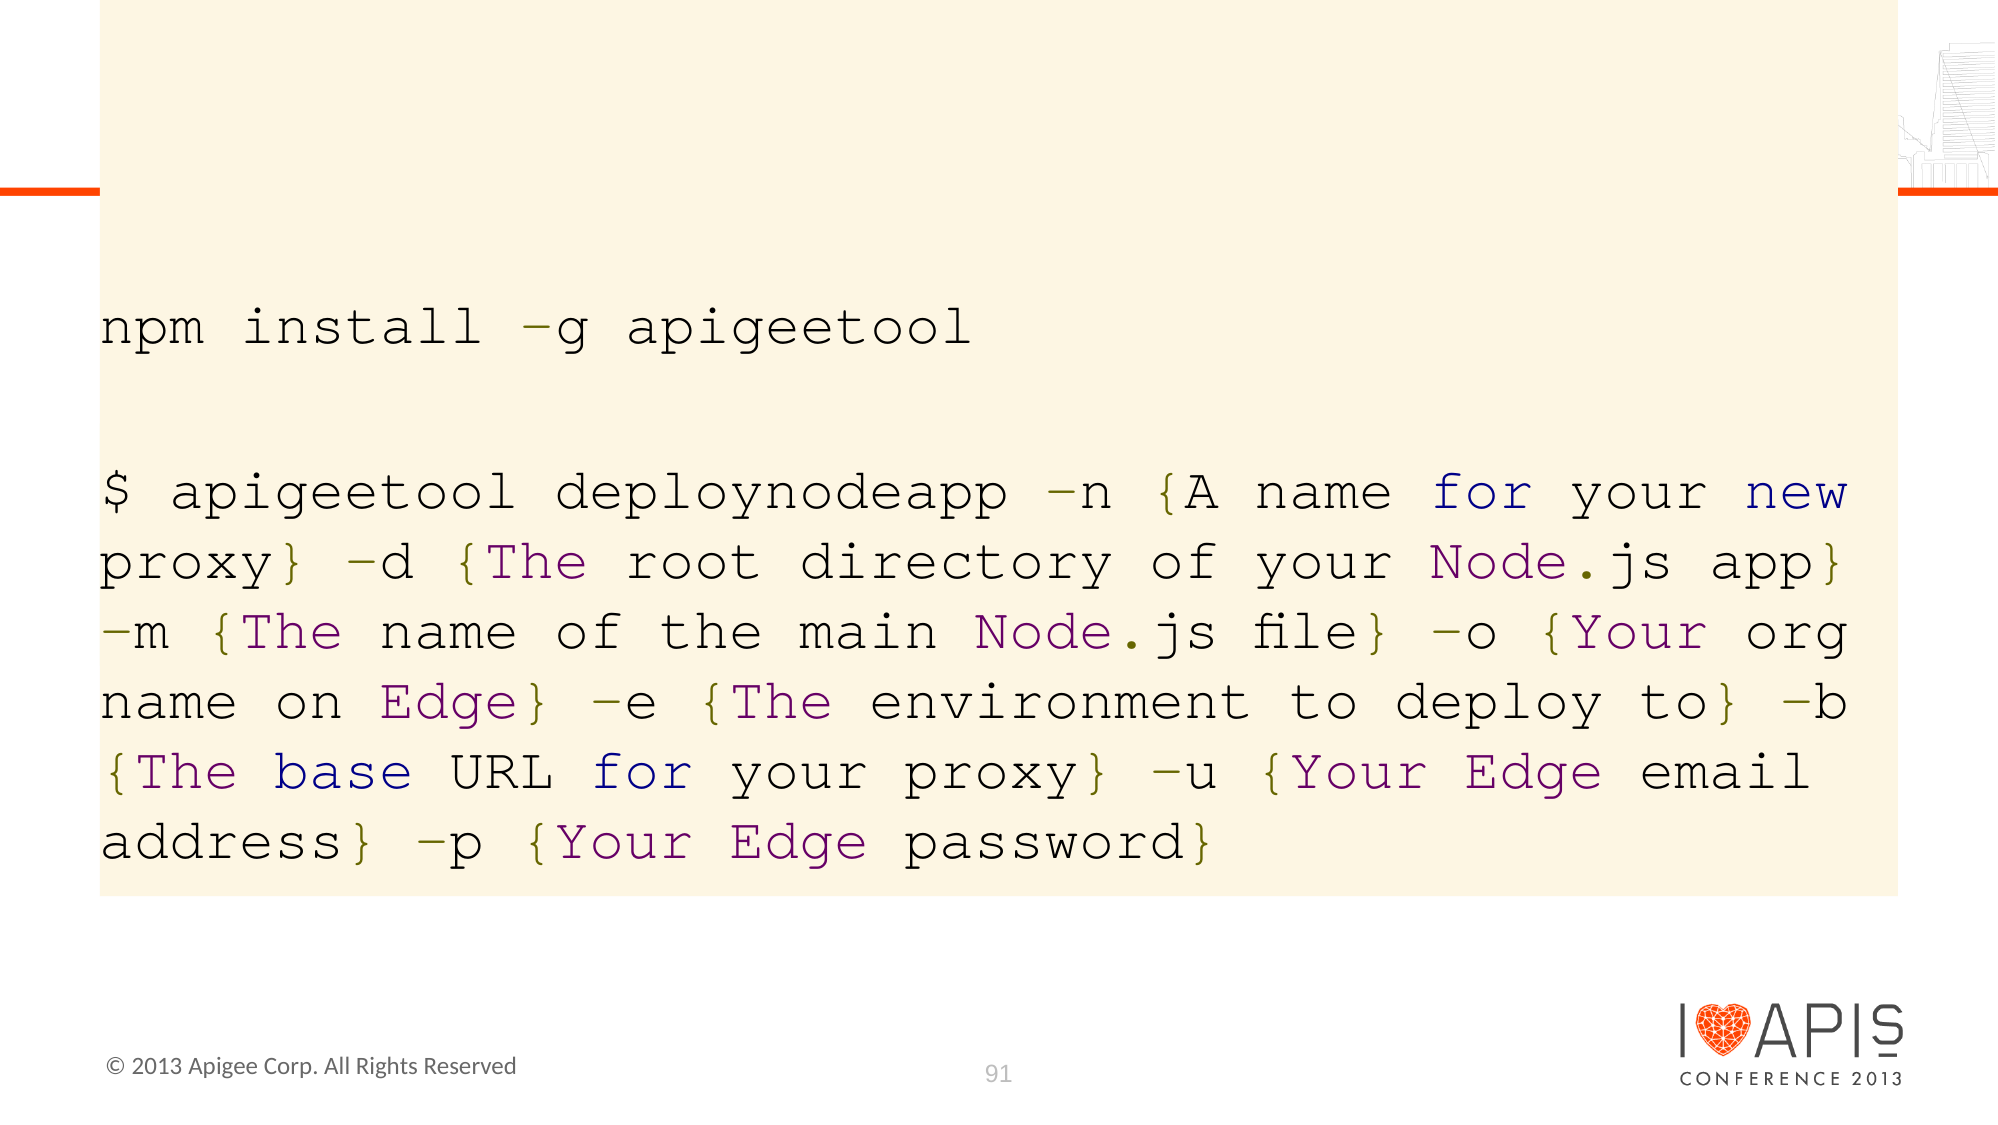

# Deploying a standalone Node.js app
npm install -g apigeetool
$ apigeetool deploynodeapp -n {A name for your new proxy} -d {The root directory of your Node.js app} -m {The name of the main Node.js file} -o {Your org name on Edge} -e {The environment to deploy to} -b {The base URL for your proxy} -u {Your Edge email address} -p {Your Edge password}
91